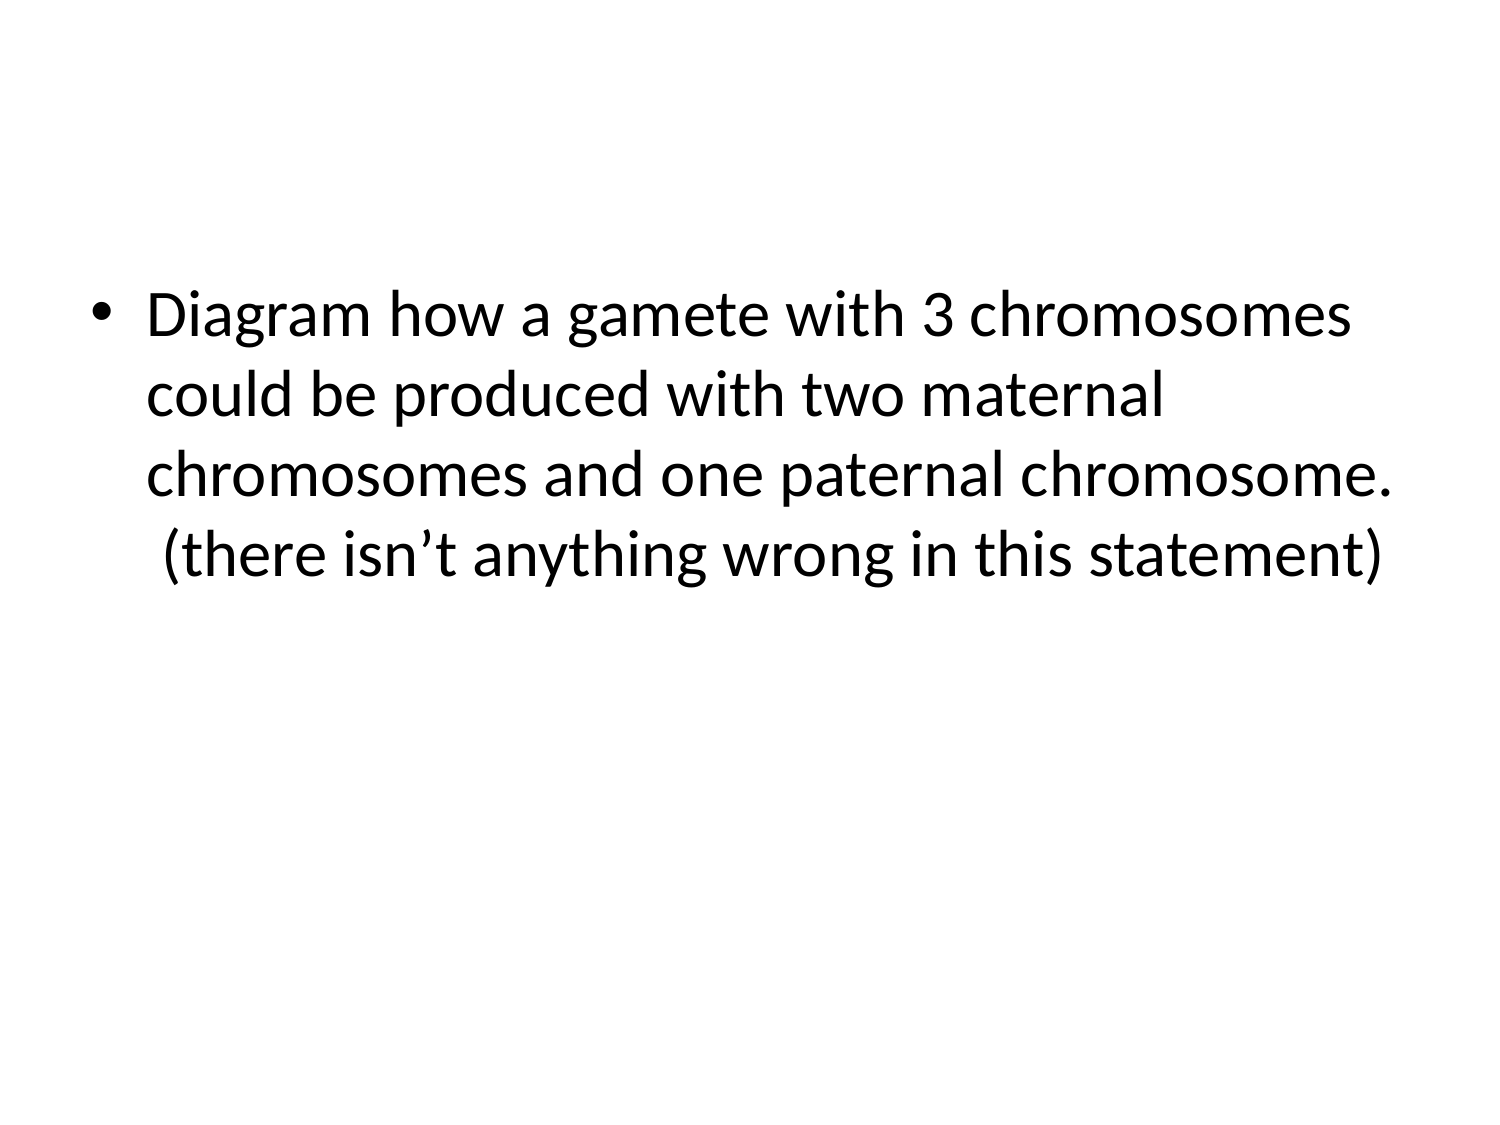

#
Diagram how a gamete with 3 chromosomes could be produced with two maternal chromosomes and one paternal chromosome.  (there isn’t anything wrong in this statement)